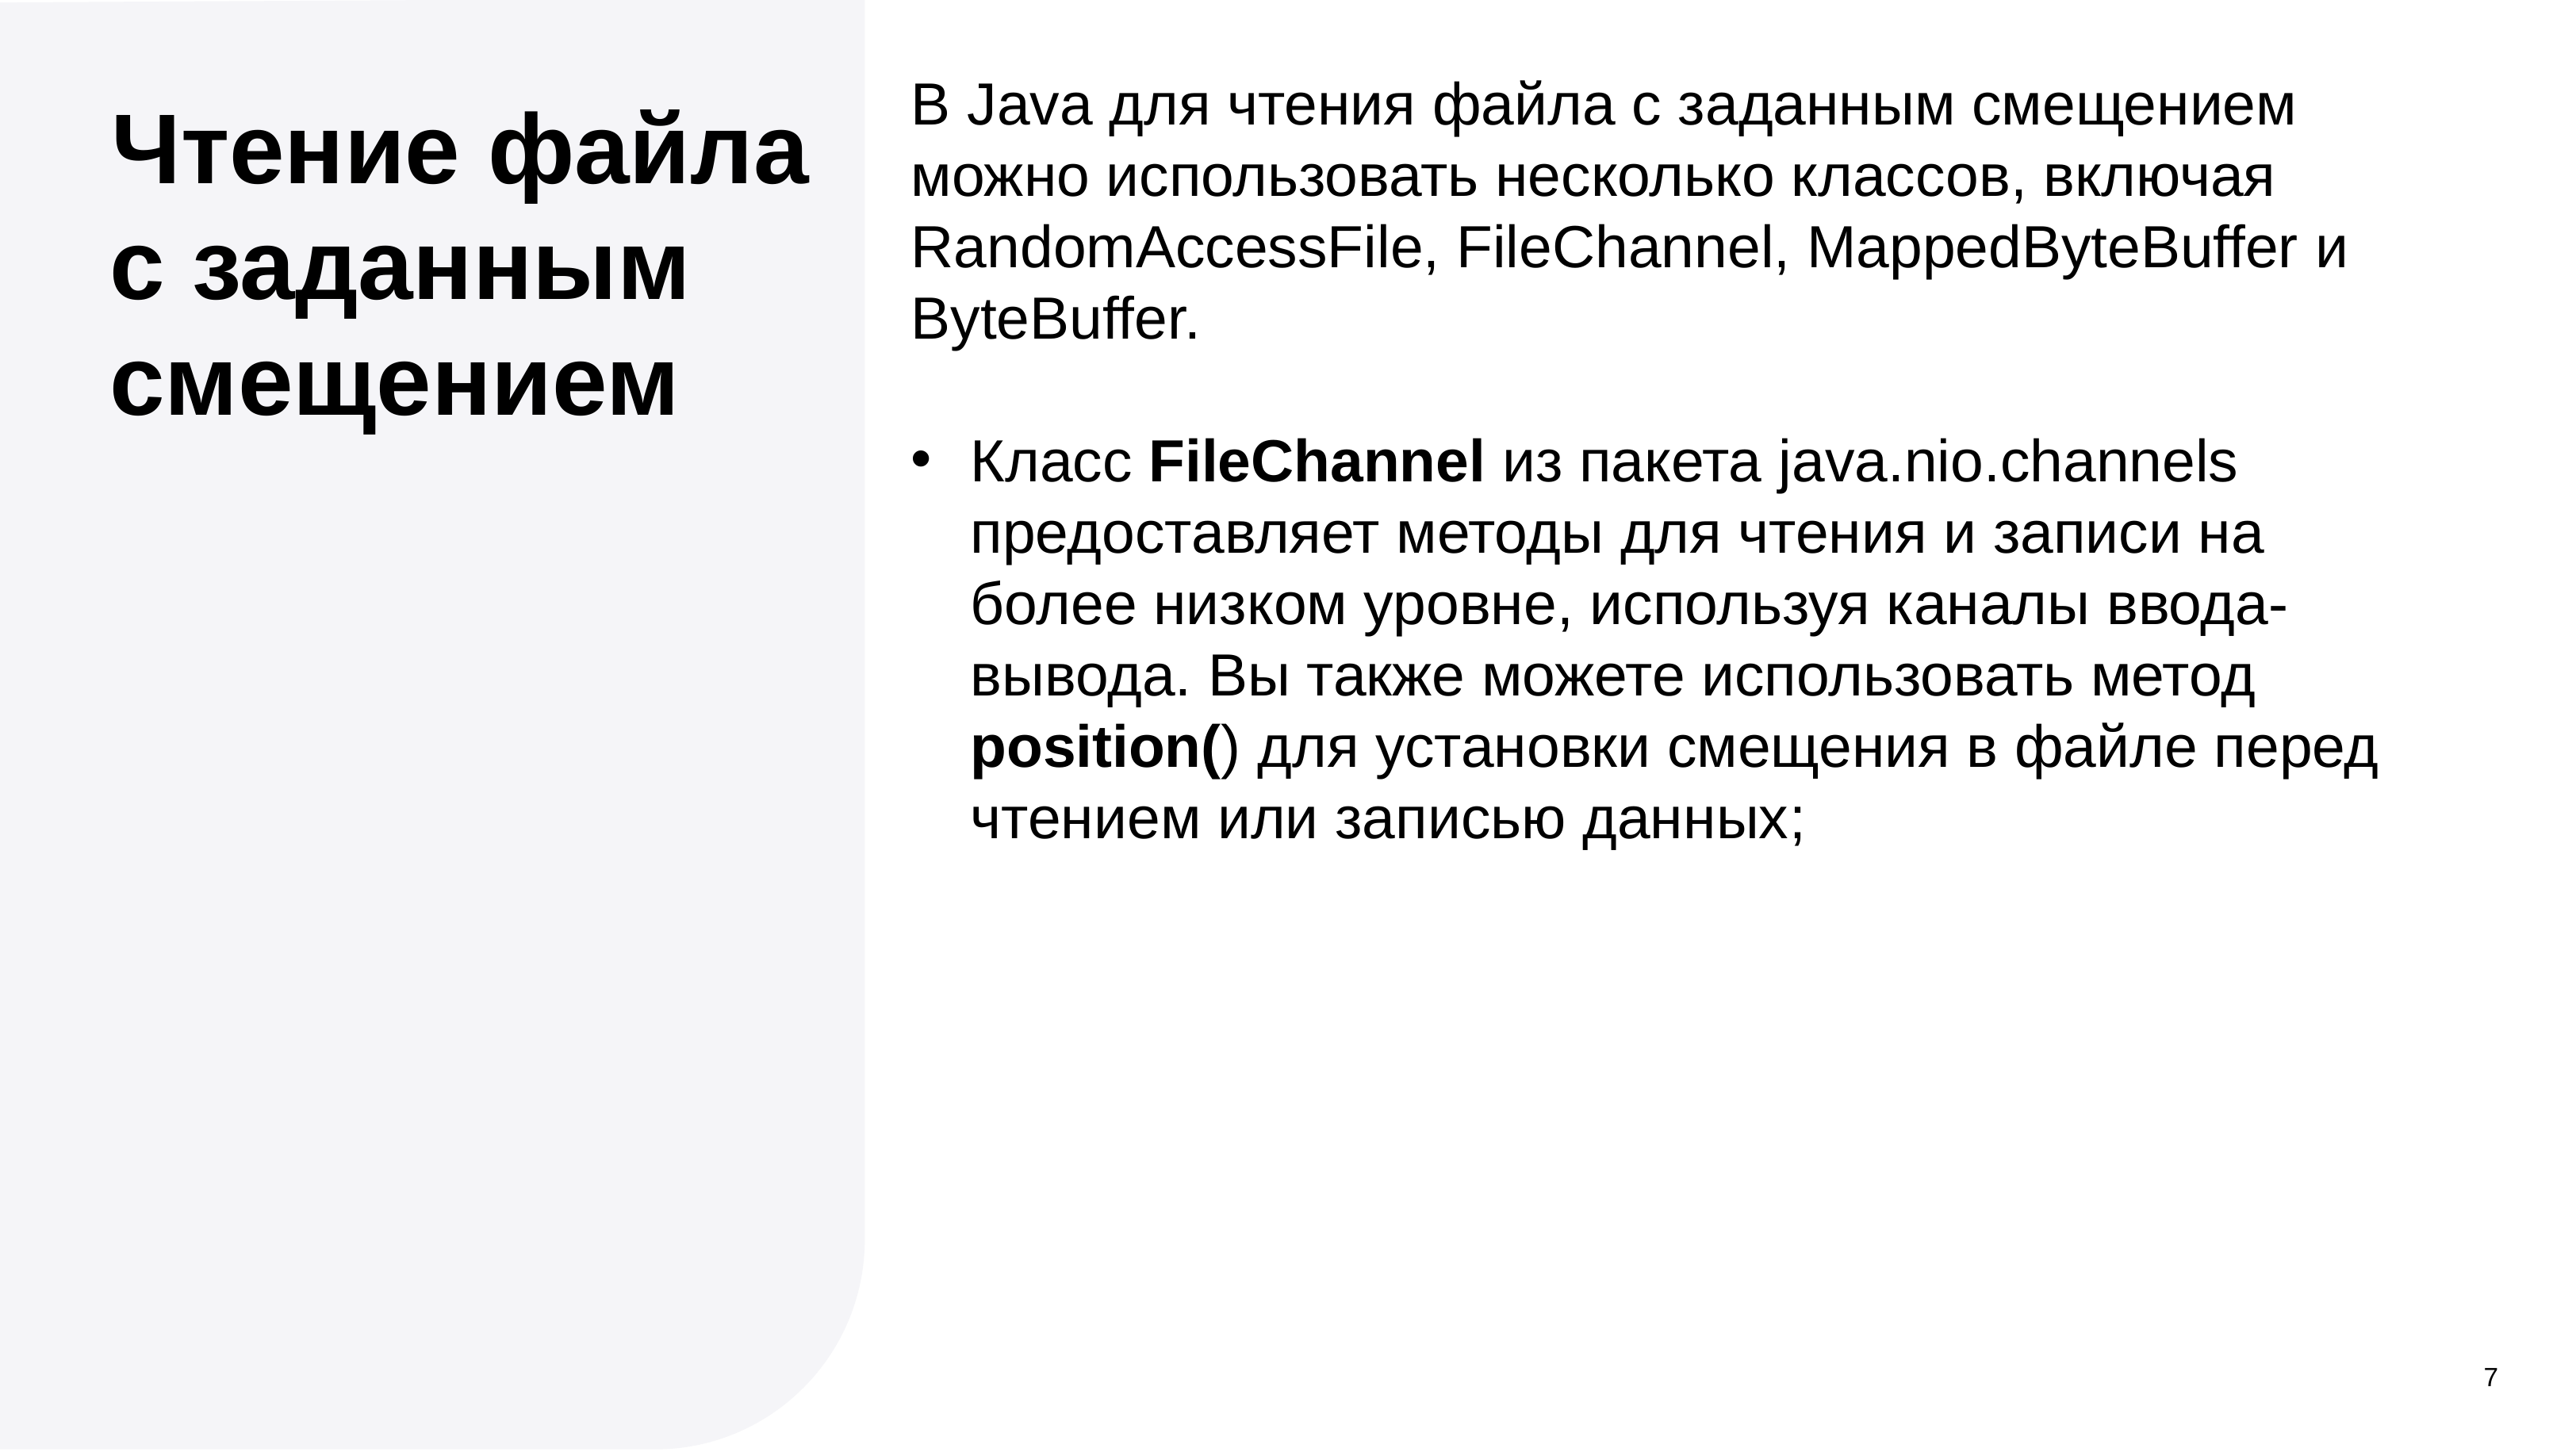

В Java для чтения файла с заданным смещением можно использовать несколько классов, включая RandomAccessFile, FileChannel, MappedByteBuffer и ByteBuffer.

Класс FileChannel из пакета java.nio.channels предоставляет методы для чтения и записи на более низком уровне, используя каналы ввода-вывода. Вы также можете использовать метод position() для установки смещения в файле перед чтением или записью данных;
Чтение файла с заданным смещением
7